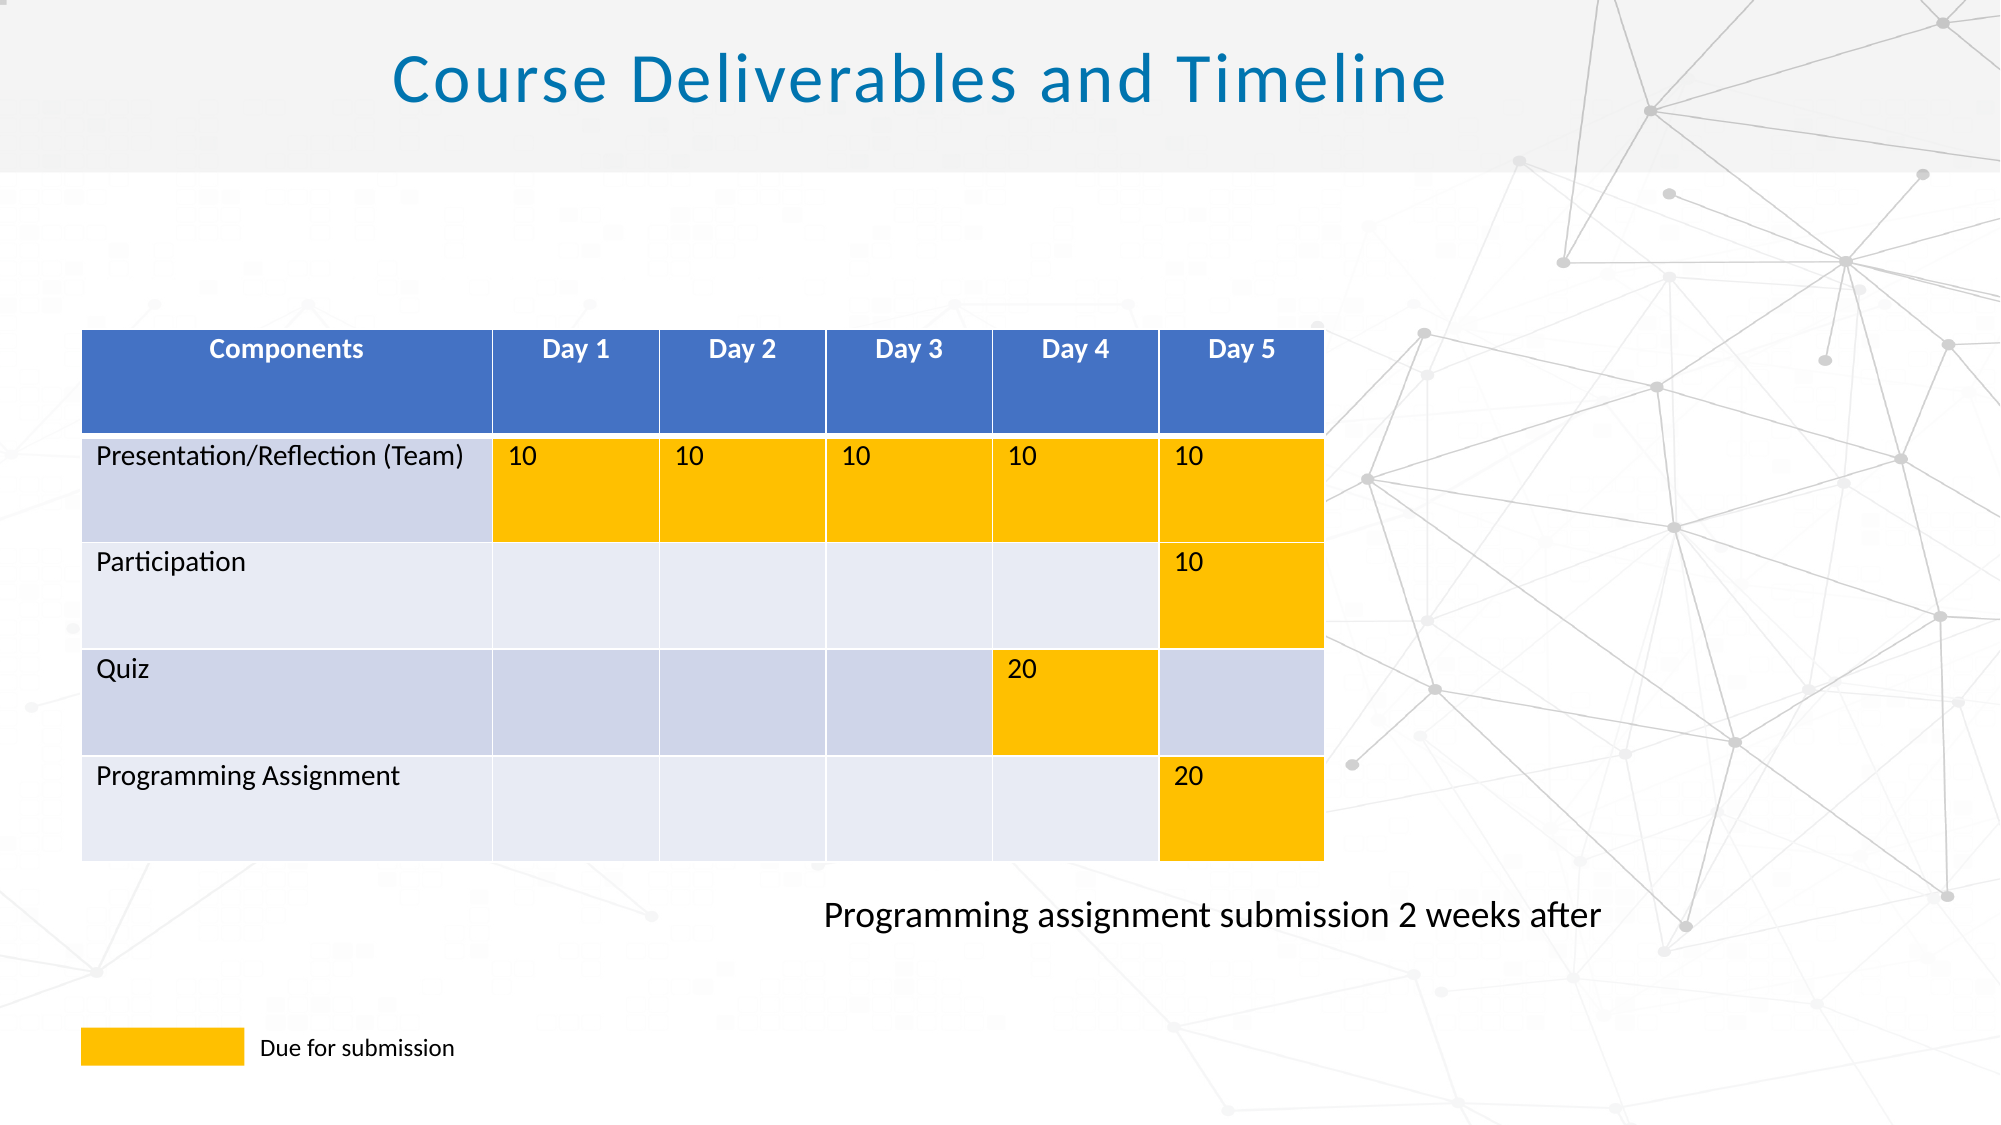

Course Deliverables and Timeline
| Components | Day 1 | Day 2 | Day 3 | Day 4 | Day 5 |
| --- | --- | --- | --- | --- | --- |
| Presentation/Reflection (Team) | 10 | 10 | 10 | 10 | 10 |
| Participation |  |  |  |  | 10 |
| Quiz |  |  |  | 20 |  |
| Programming Assignment |  |  |  |  | 20 |
Programming assignment submission 2 weeks after
Due for submission